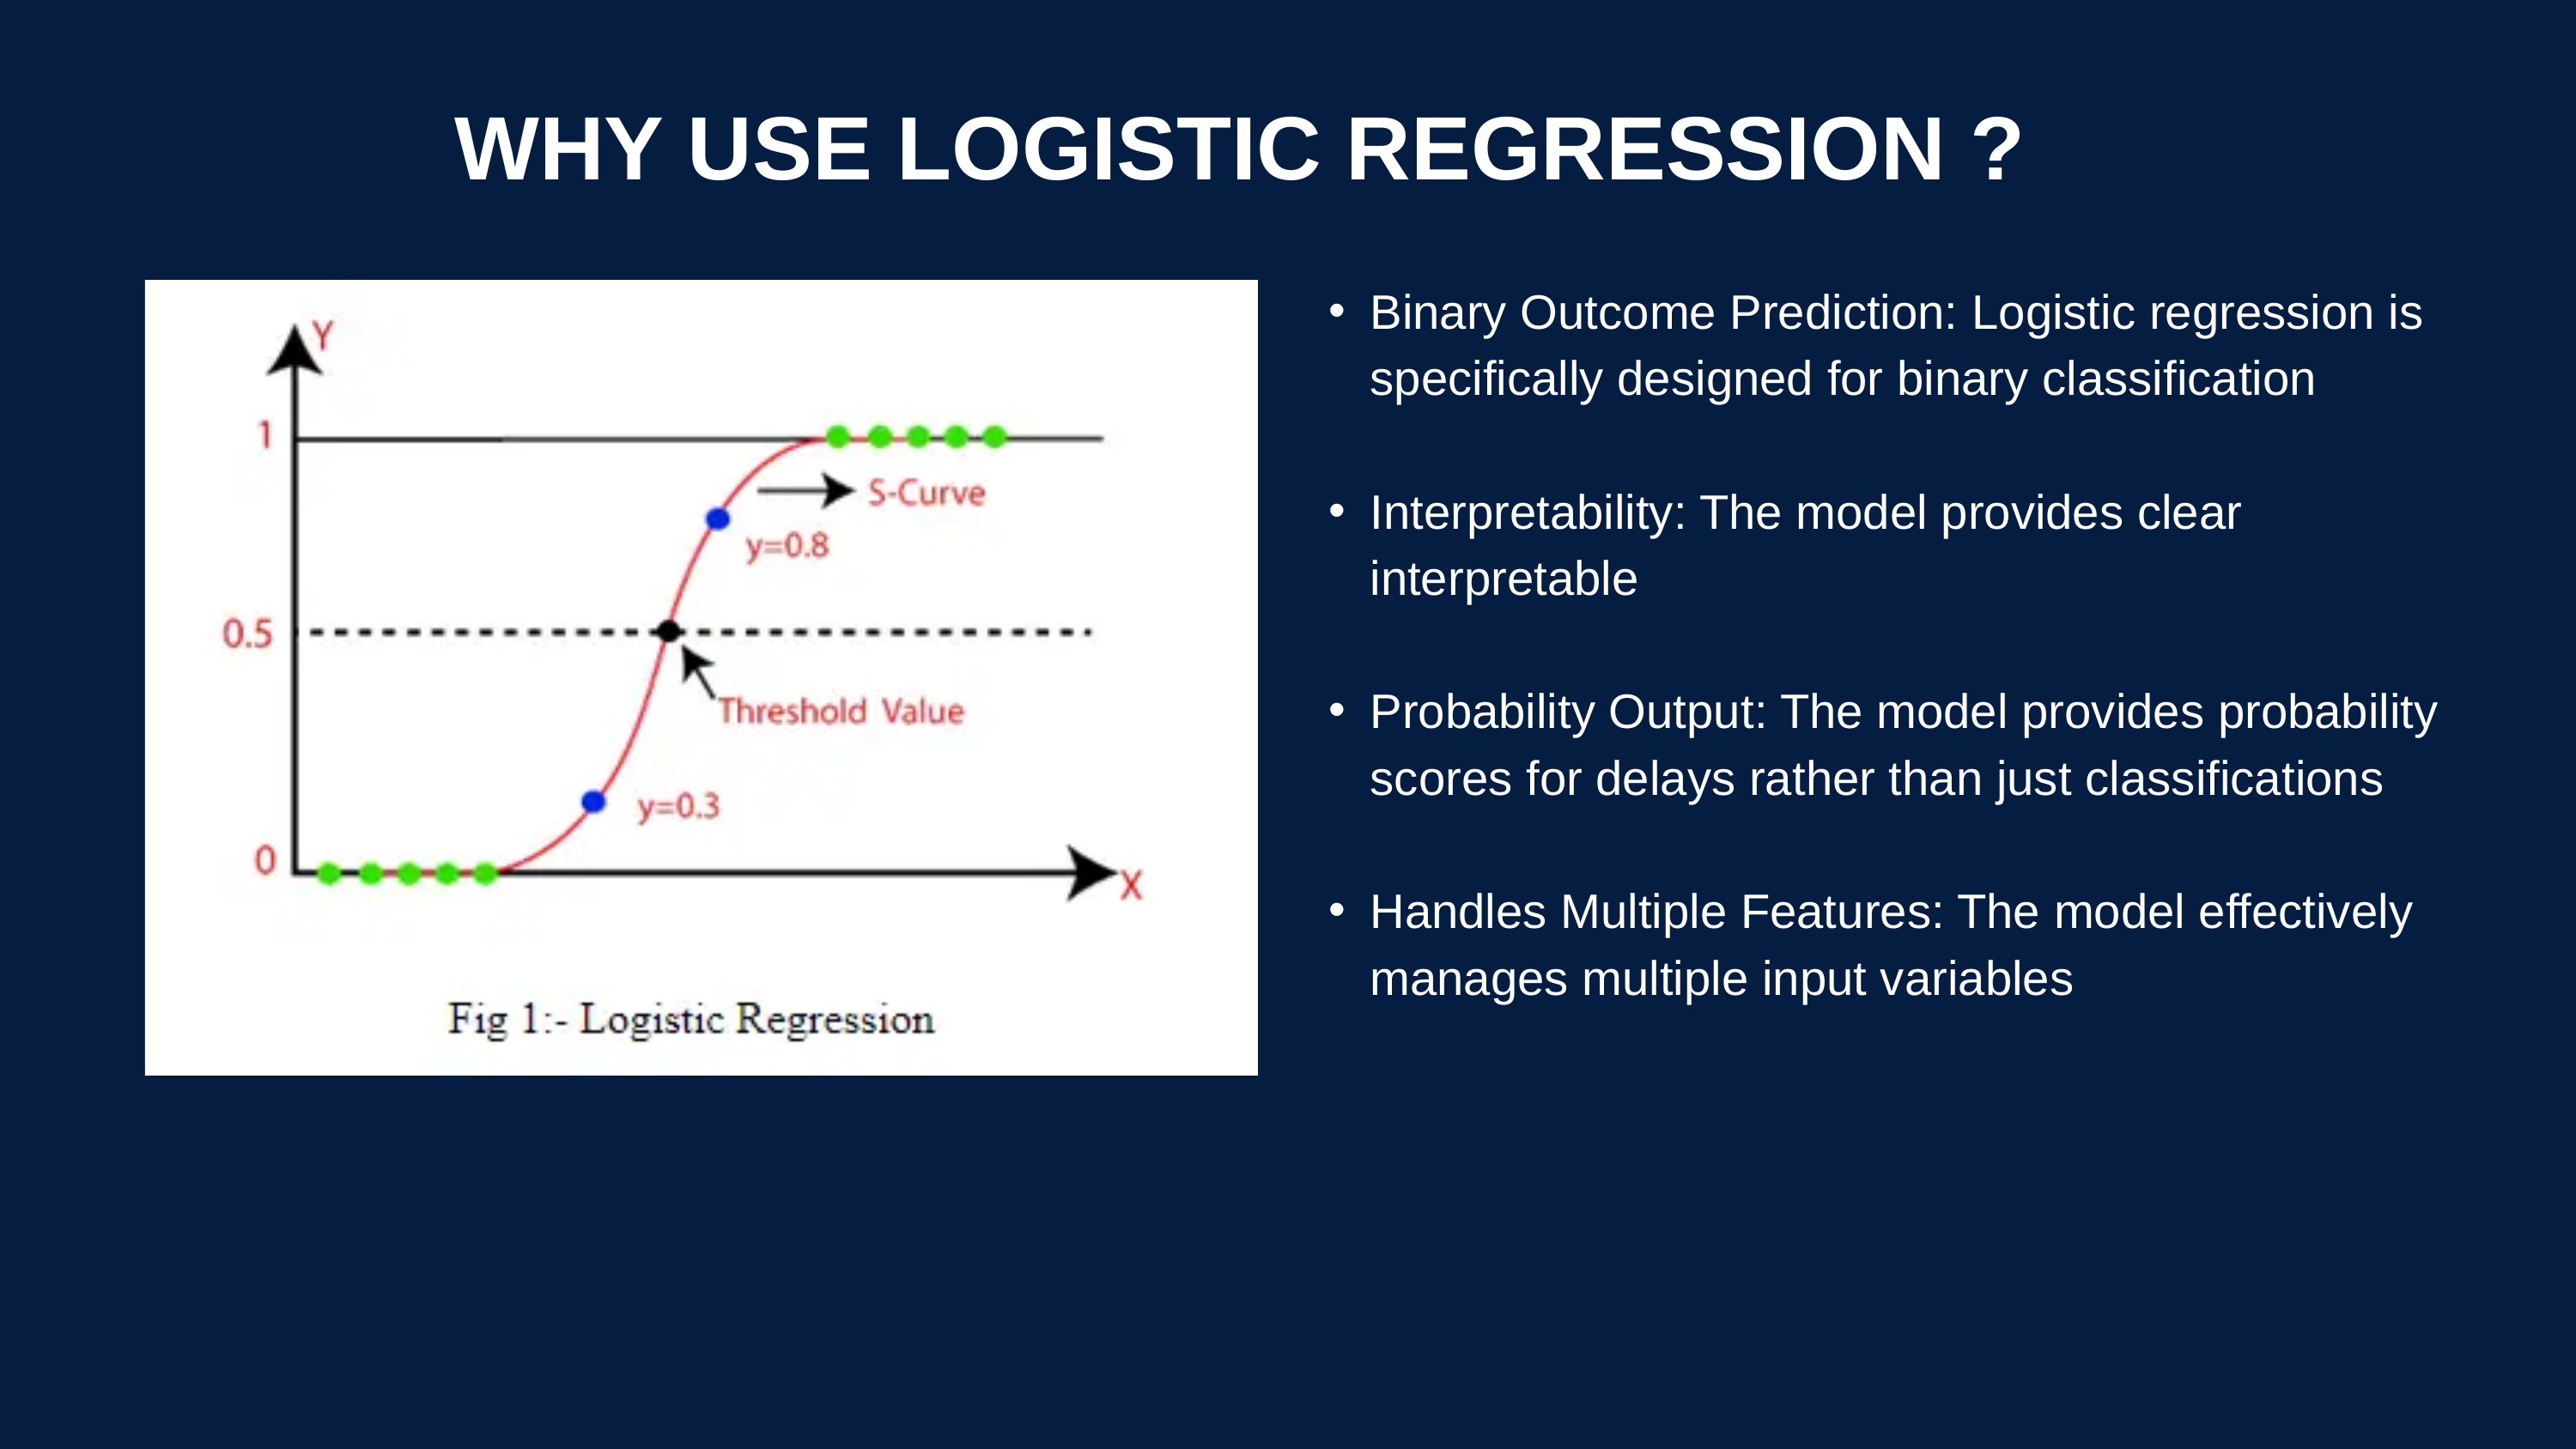

WHY USE LOGISTIC REGRESSION ?
Binary Outcome Prediction: Logistic regression is specifically designed for binary classification

Interpretability: The model provides clear interpretable

Probability Output: The model provides probability scores for delays rather than just classifications

Handles Multiple Features: The model effectively manages multiple input variables